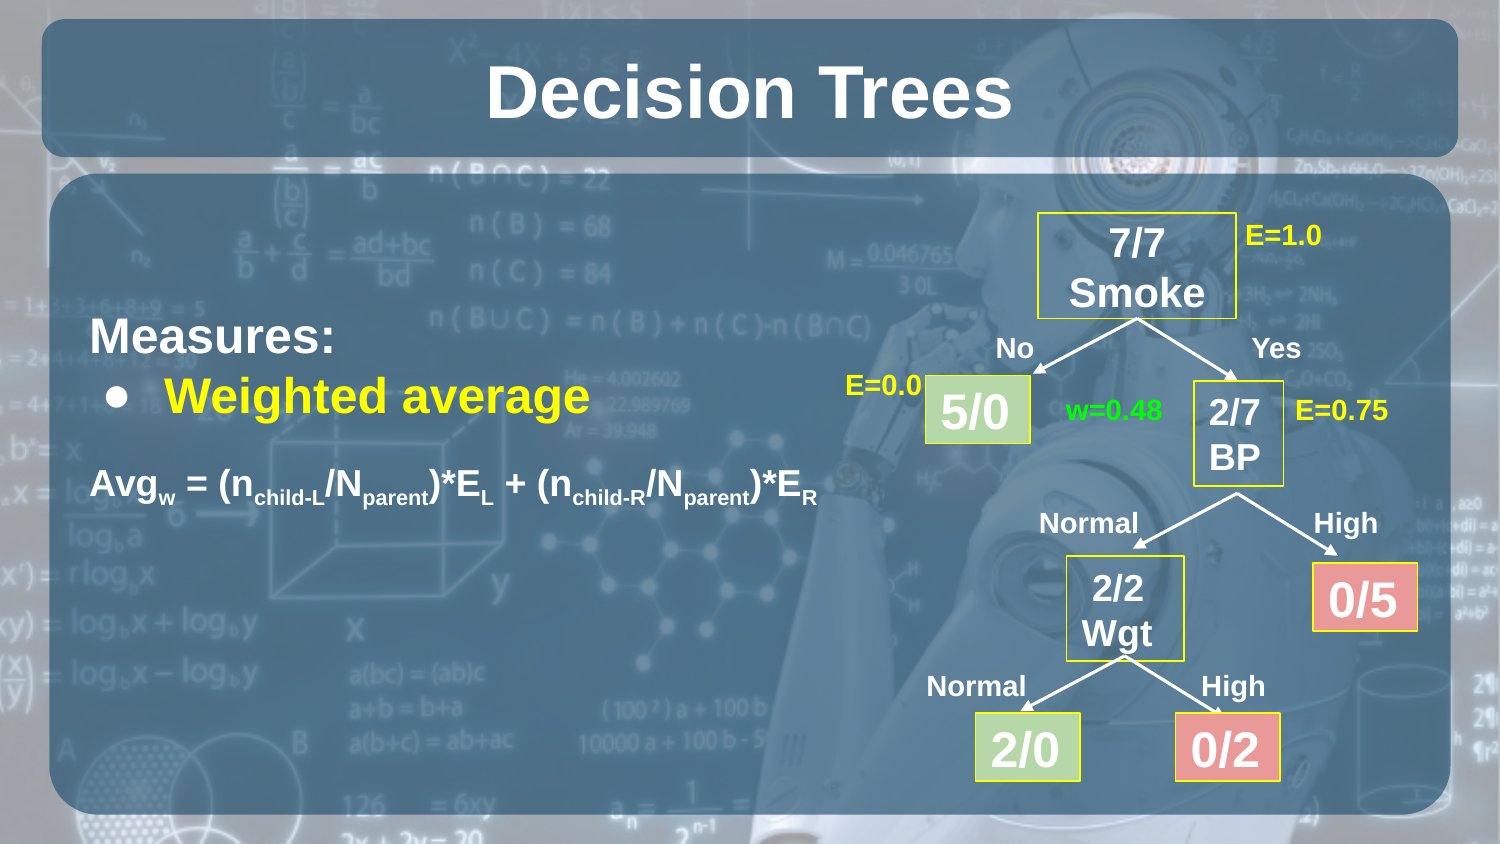

# Decision Trees
E=1.0
7/7
Smoke
Measures:
Weighted average

Avgw = (nchild-L/Nparent)*EL + (nchild-R/Nparent)*ER

No
Yes
E=0.0
5/0
w=0.48
E=0.75
2/7
BP
Normal
High
 2/2
Wgt
0/5
Normal
High
2/0
0/2